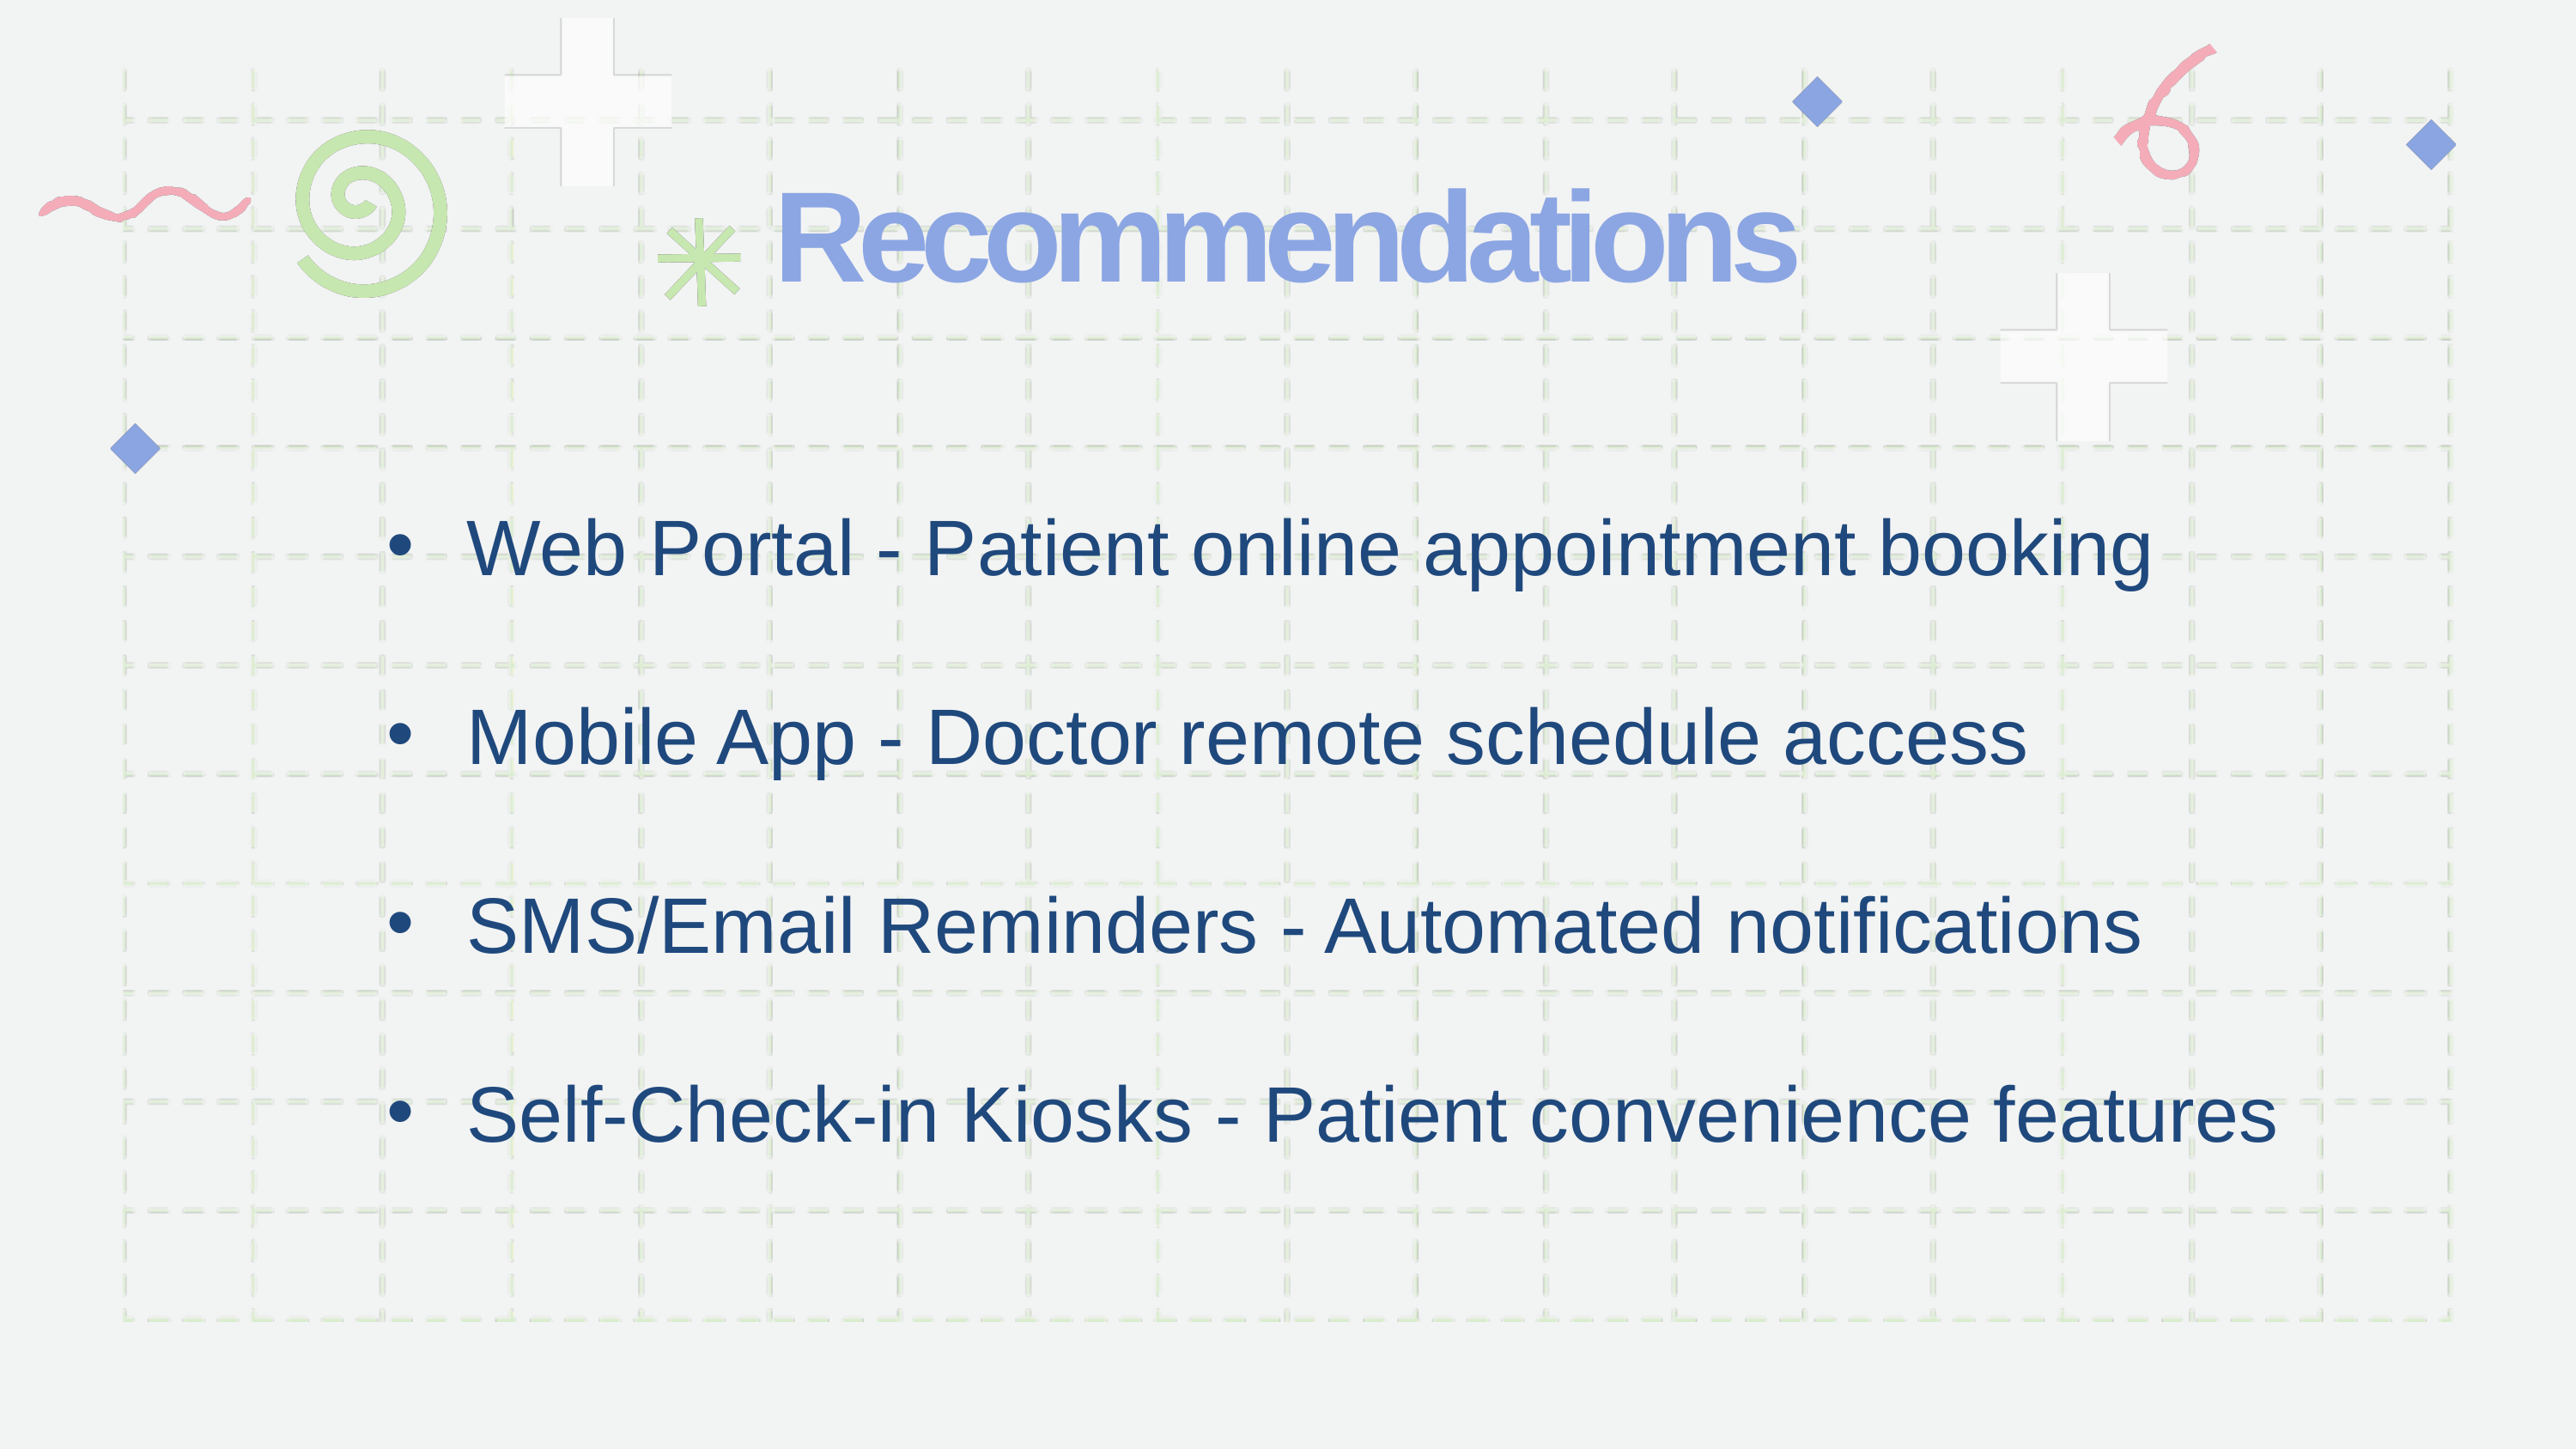

Recommendations

Web Portal - Patient online appointment booking
Mobile App - Doctor remote schedule access
SMS/Email Reminders - Automated notifications
Self-Check-in Kiosks - Patient convenience features